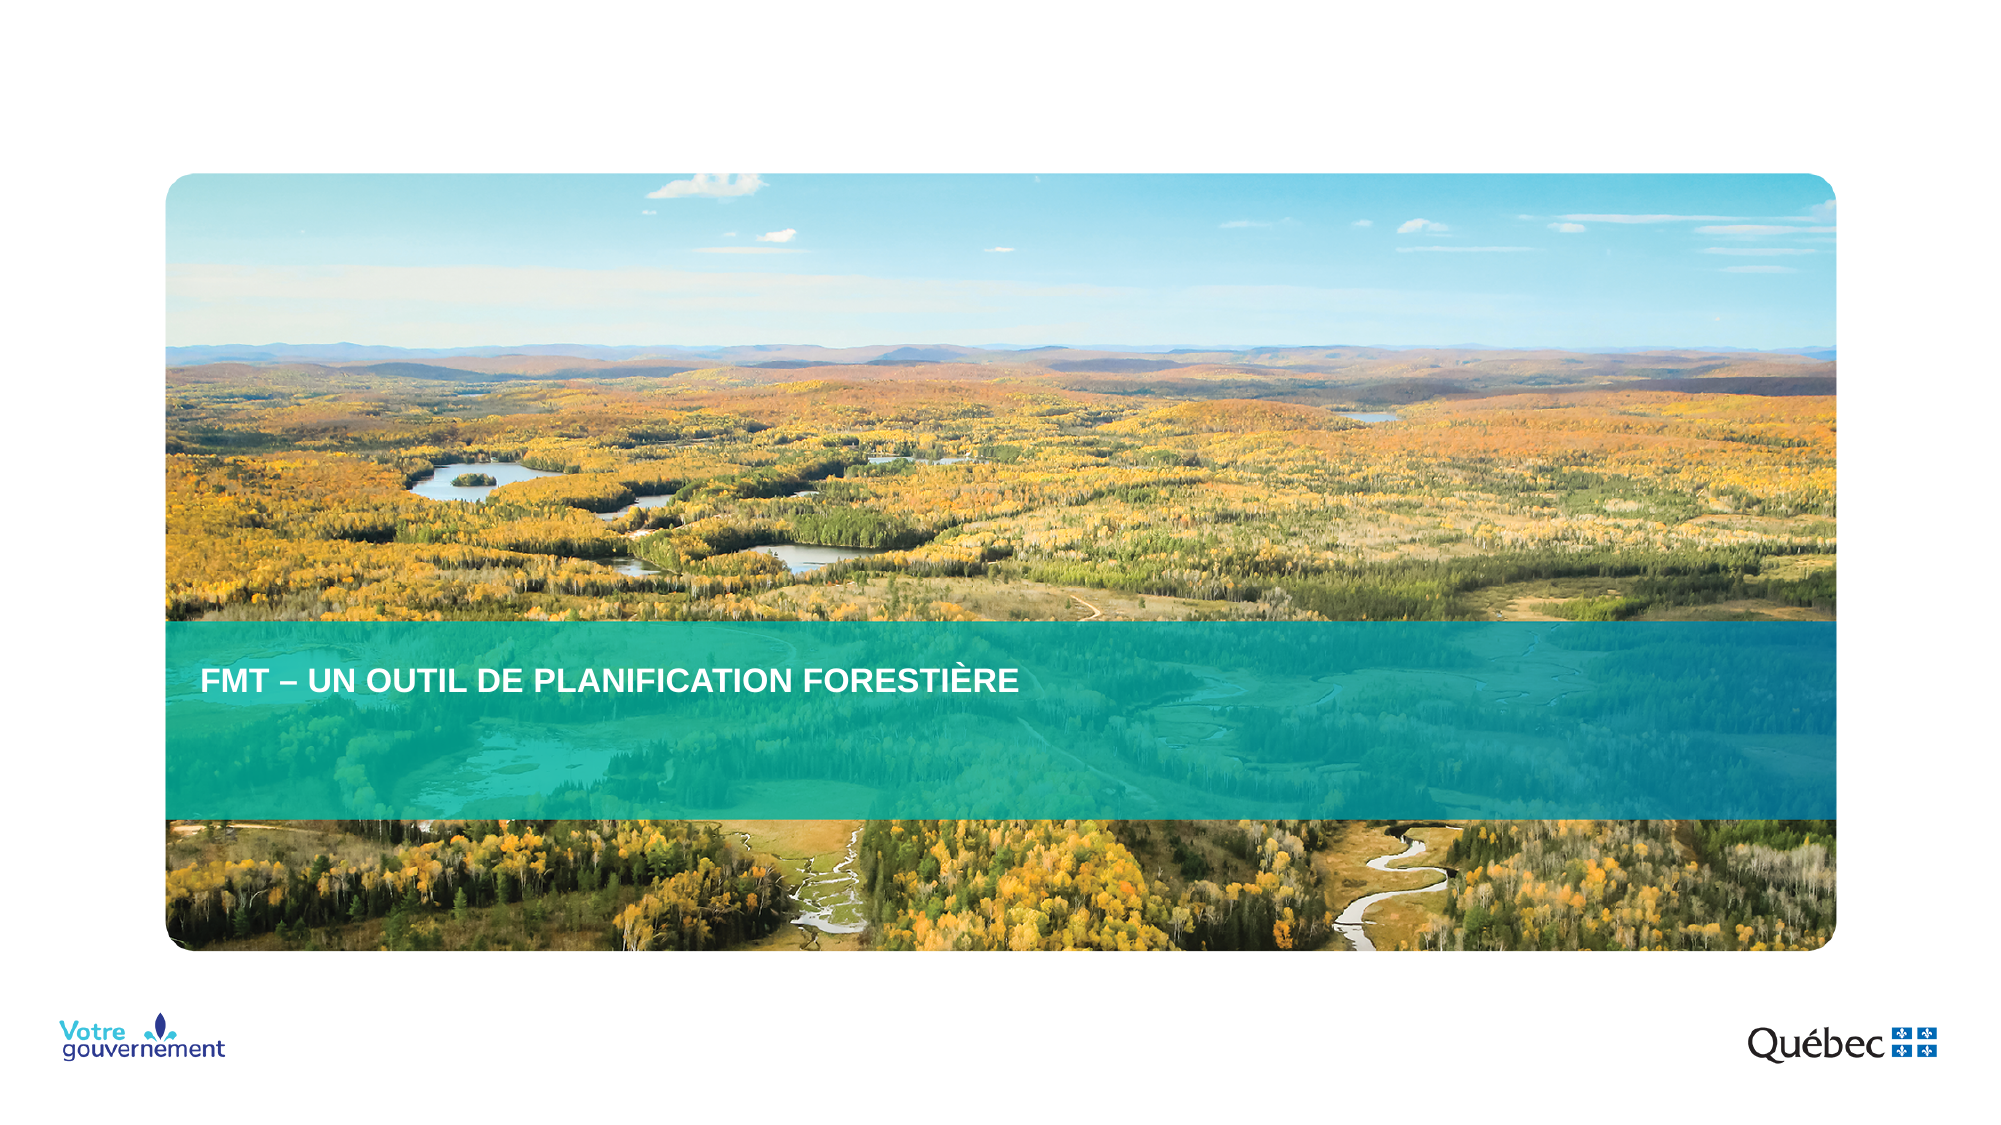

# FMT – Un outil de planification forestière